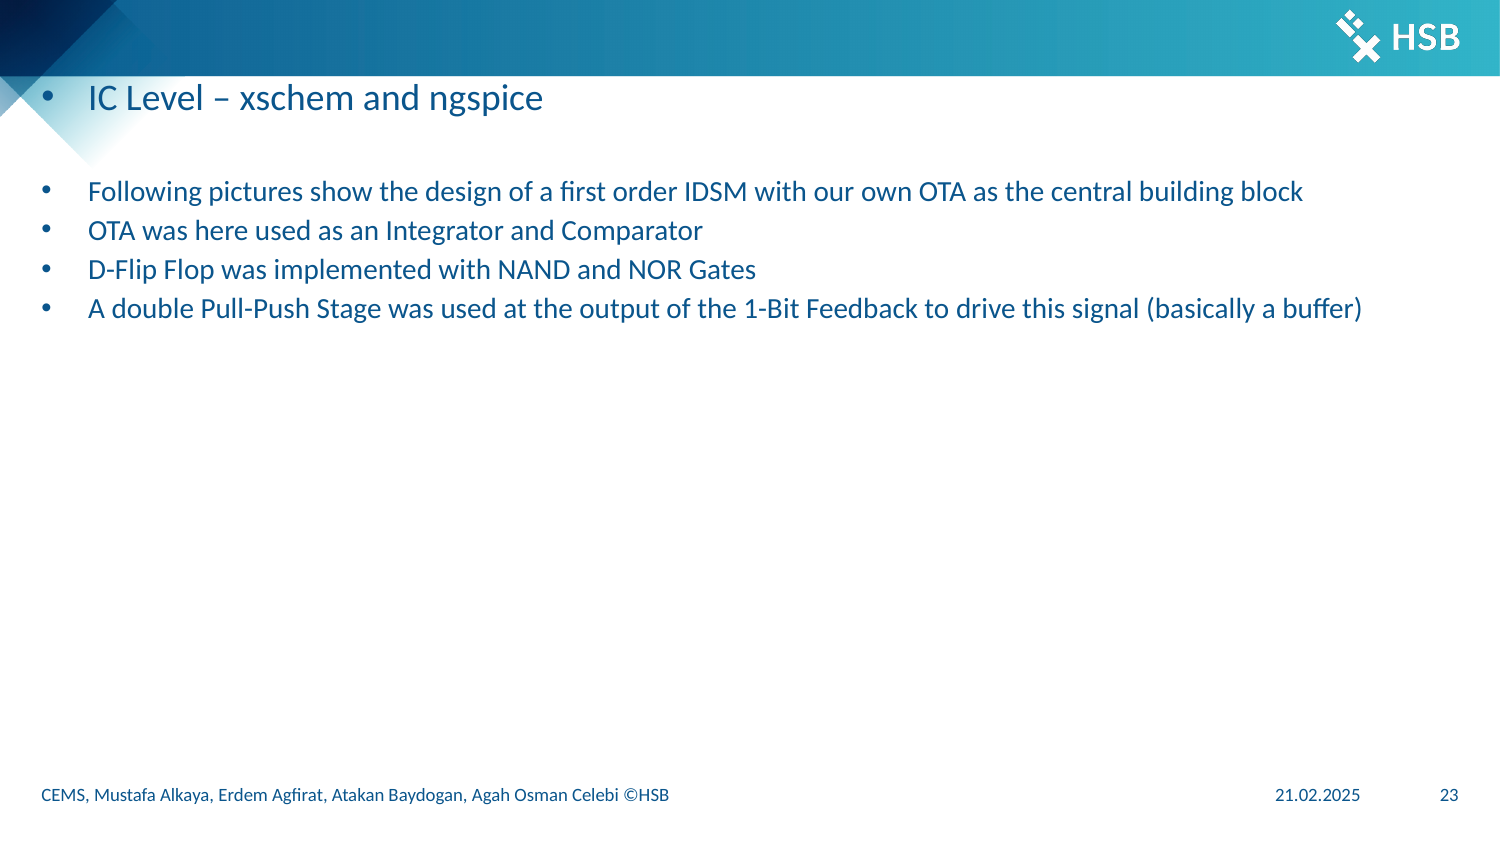

# IC Level – xschem and ngspice
Following pictures show the design of a first order IDSM with our own OTA as the central building block
OTA was here used as an Integrator and Comparator
D-Flip Flop was implemented with NAND and NOR Gates
A double Pull-Push Stage was used at the output of the 1-Bit Feedback to drive this signal (basically a buffer)

CEMS, Mustafa Alkaya, Erdem Agfirat, Atakan Baydogan, Agah Osman Celebi ©HSB
21.02.2025
23